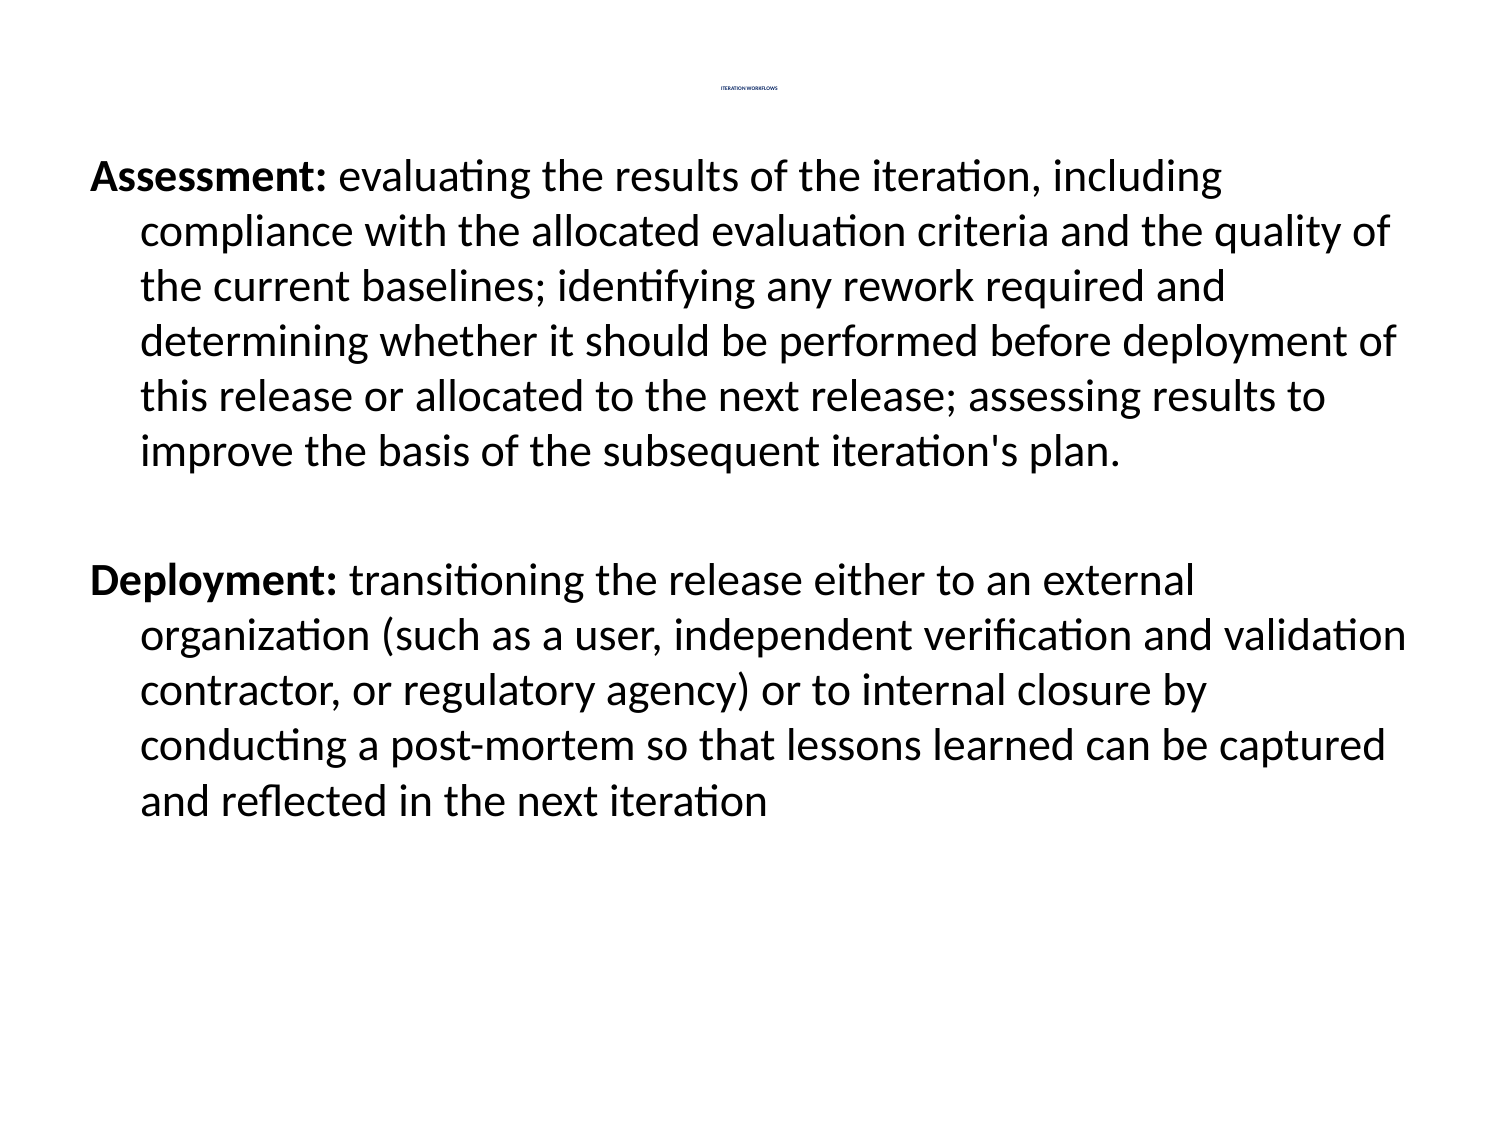

# ITERATION WORKFLOWS
Assessment: evaluating the results of the iteration, including compliance with the allocated evaluation criteria and the quality of the current baselines; identifying any rework required and determining whether it should be performed before deployment of this release or allocated to the next release; assessing results to improve the basis of the subsequent iteration's plan.

Deployment: transitioning the release either to an external organization (such as a user, independent verification and validation contractor, or regulatory agency) or to internal closure by conducting a post-mortem so that lessons learned can be captured and reflected in the next iteration